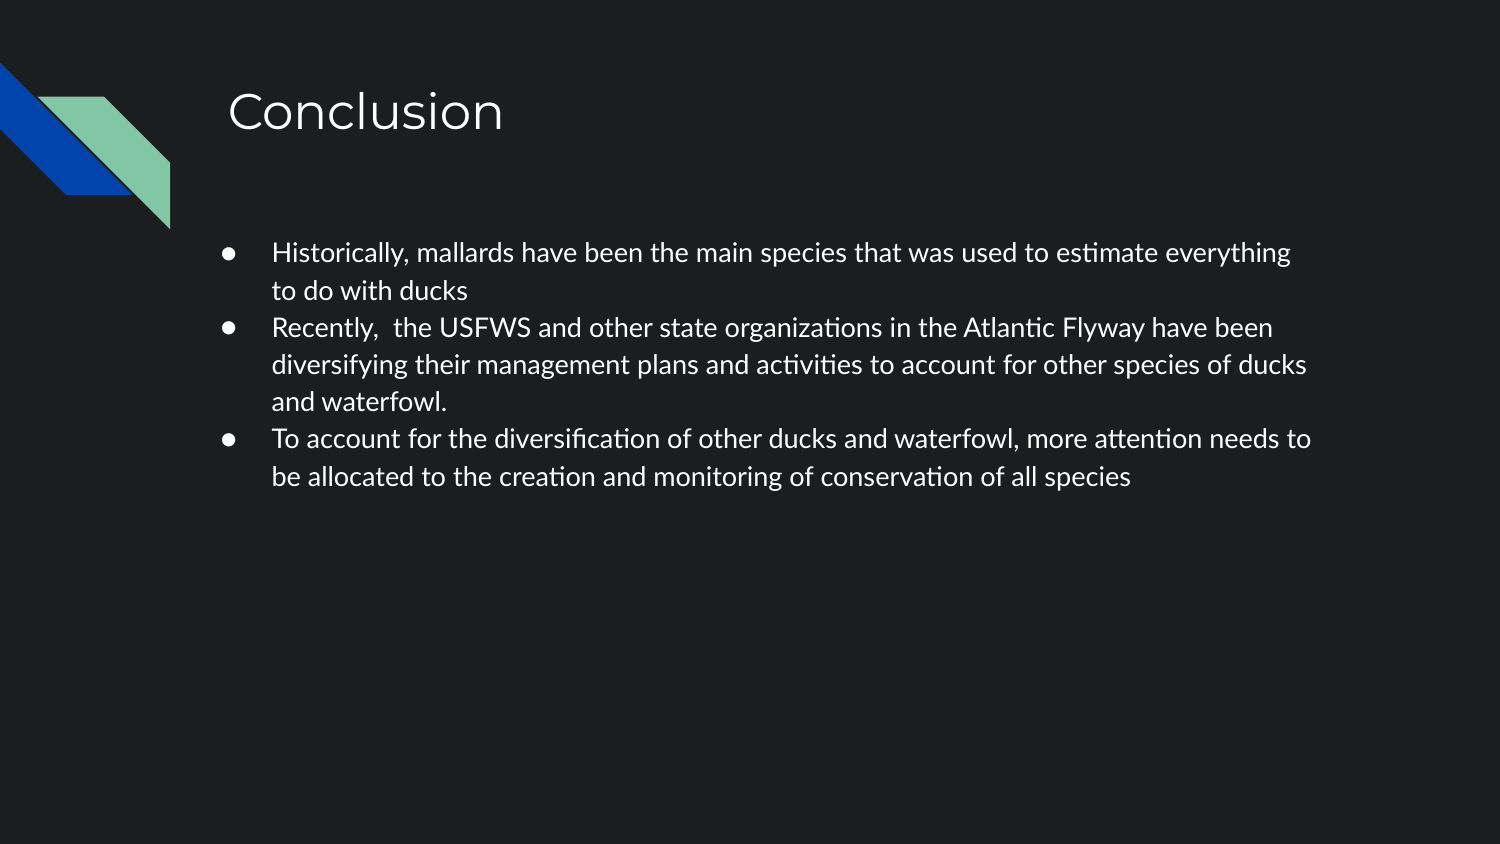

# Conclusion

Historically, mallards have been the main species that was used to estimate everything to do with ducks
Recently,  the USFWS and other state organizations in the Atlantic Flyway have been diversifying their management plans and activities to account for other species of ducks and waterfowl.
To account for the diversification of other ducks and waterfowl, more attention needs to be allocated to the creation and monitoring of conservation of all species